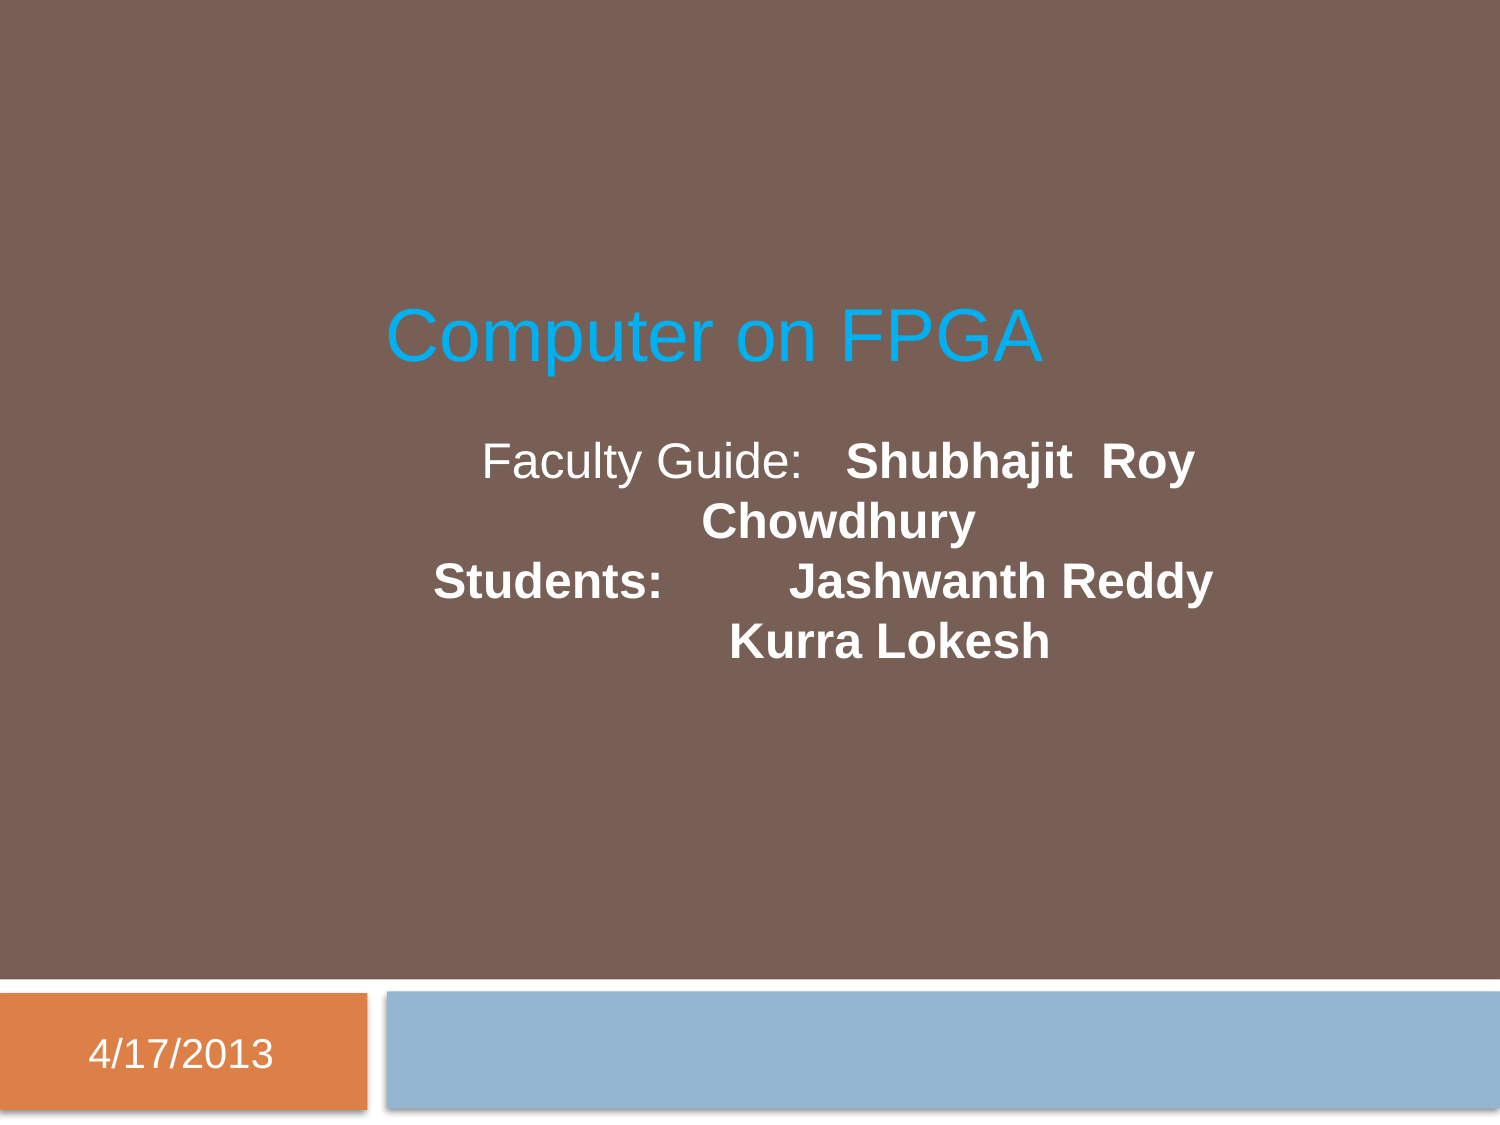

Computer on FPGA
Faculty Guide:   Shubhajit  Roy Chowdhury
     Students:         Jashwanth Reddy
  Kurra Lokesh
4/17/2013